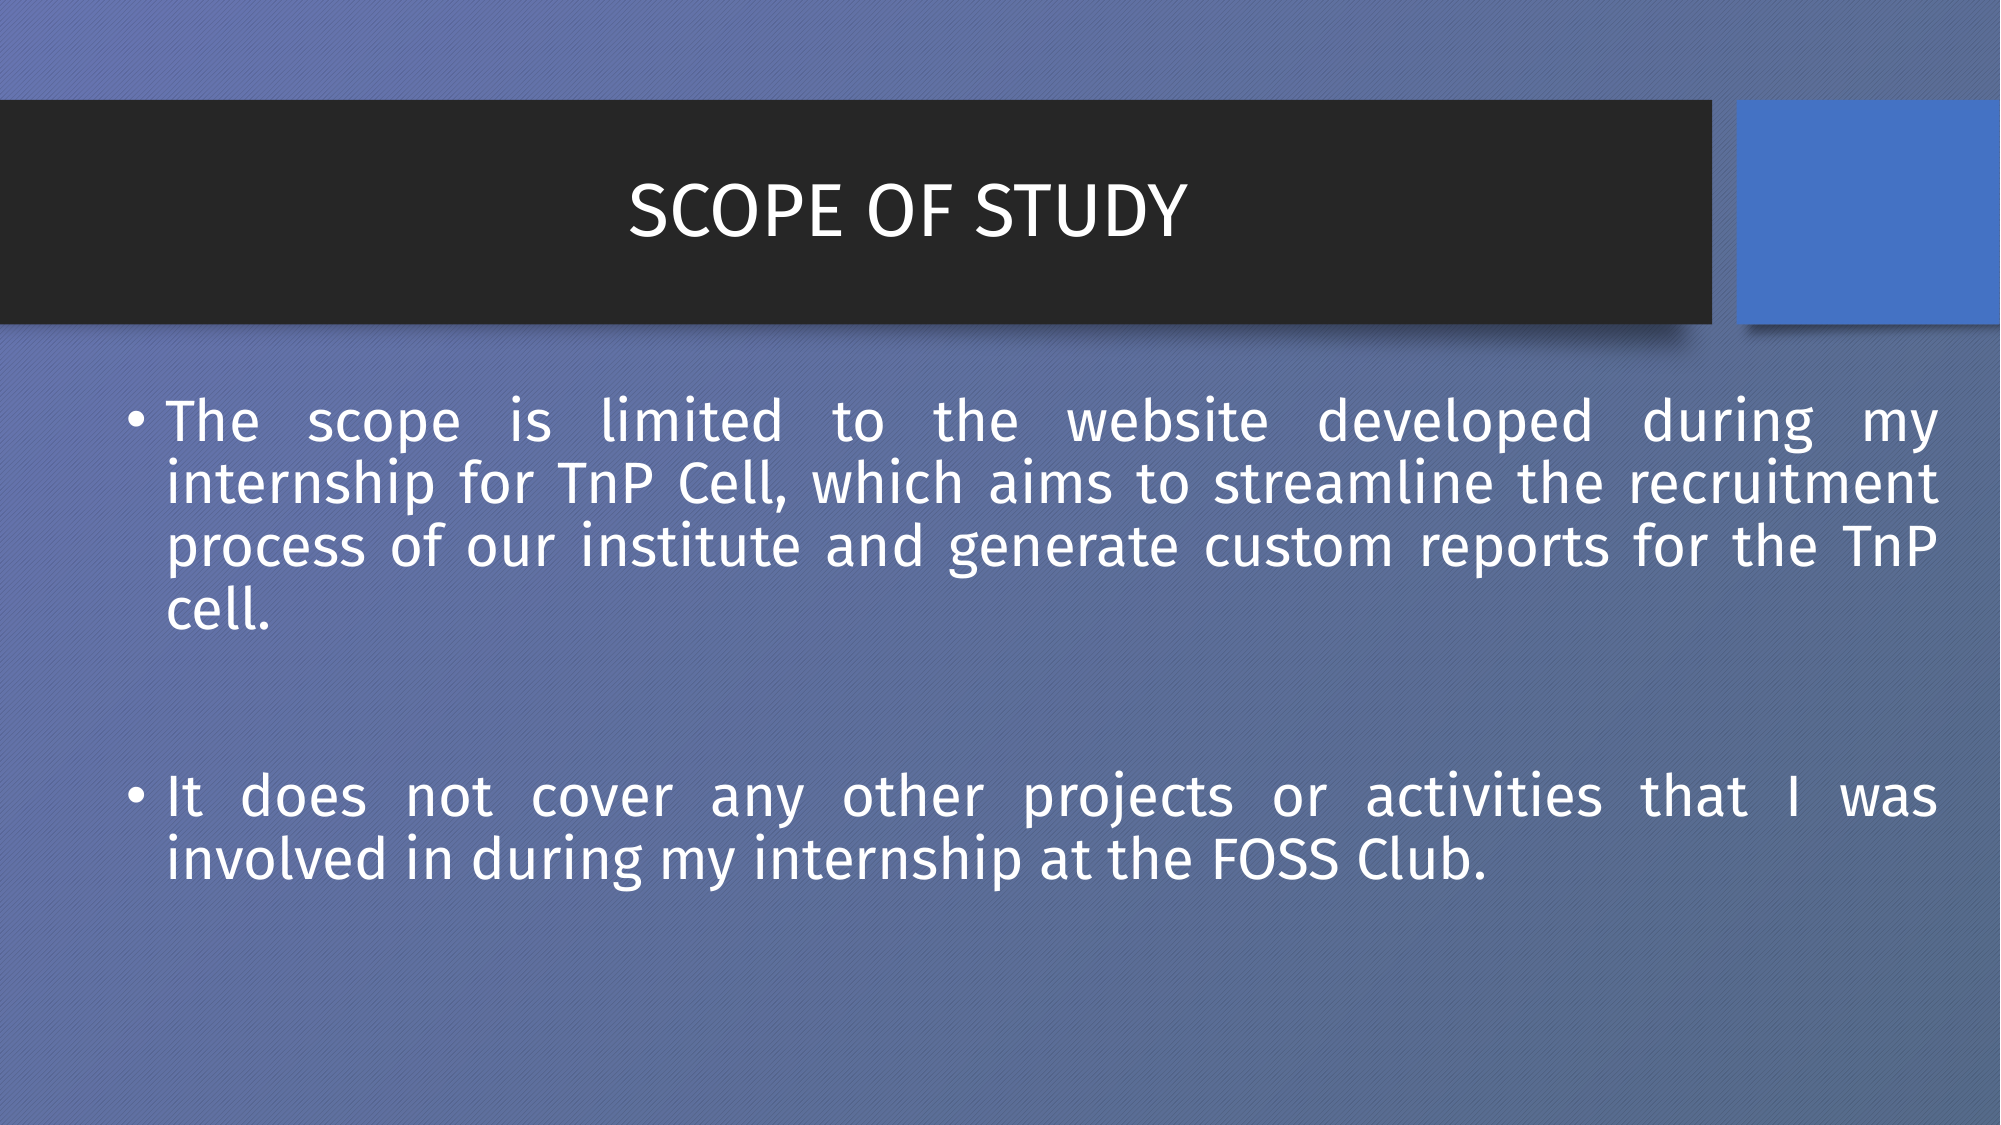

# SCOPE OF STUDY
The scope is limited to the website developed during my internship for TnP Cell, which aims to streamline the recruitment process of our institute and generate custom reports for the TnP cell.

It does not cover any other projects or activities that I was involved in during my internship at the FOSS Club.